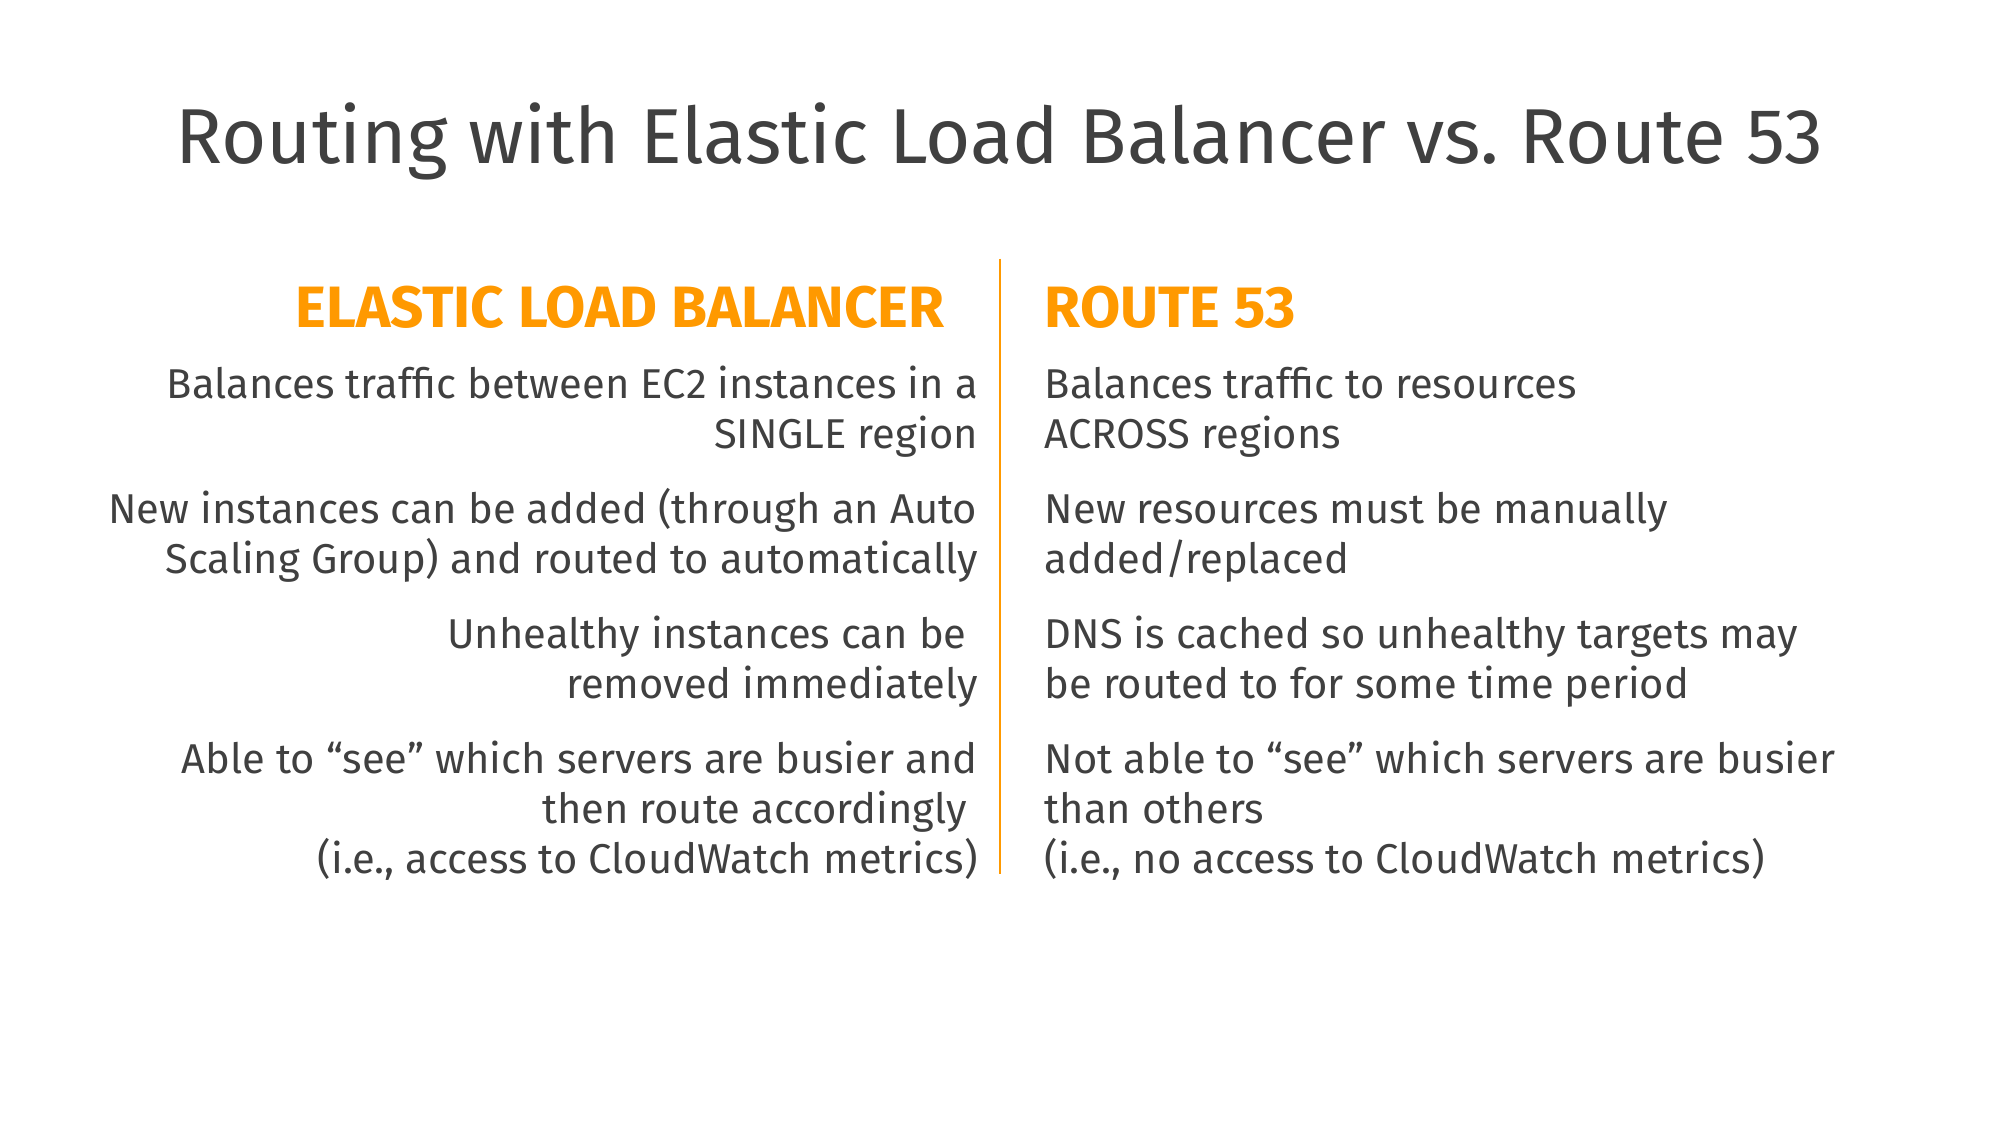

# Routing with Elastic Load Balancer vs. Route 53
ELASTIC LOAD BALANCER
ROUTE 53
Balances traffic between EC2 instances in a SINGLE region
New instances can be added (through an Auto Scaling Group) and routed to automatically
Unhealthy instances can be
removed immediately
Able to “see” which servers are busier and then route accordingly
(i.e., access to CloudWatch metrics)
Balances traffic to resources
ACROSS regions
New resources must be manually added/replaced
DNS is cached so unhealthy targets may be routed to for some time period
Not able to “see” which servers are busier than others
(i.e., no access to CloudWatch metrics)